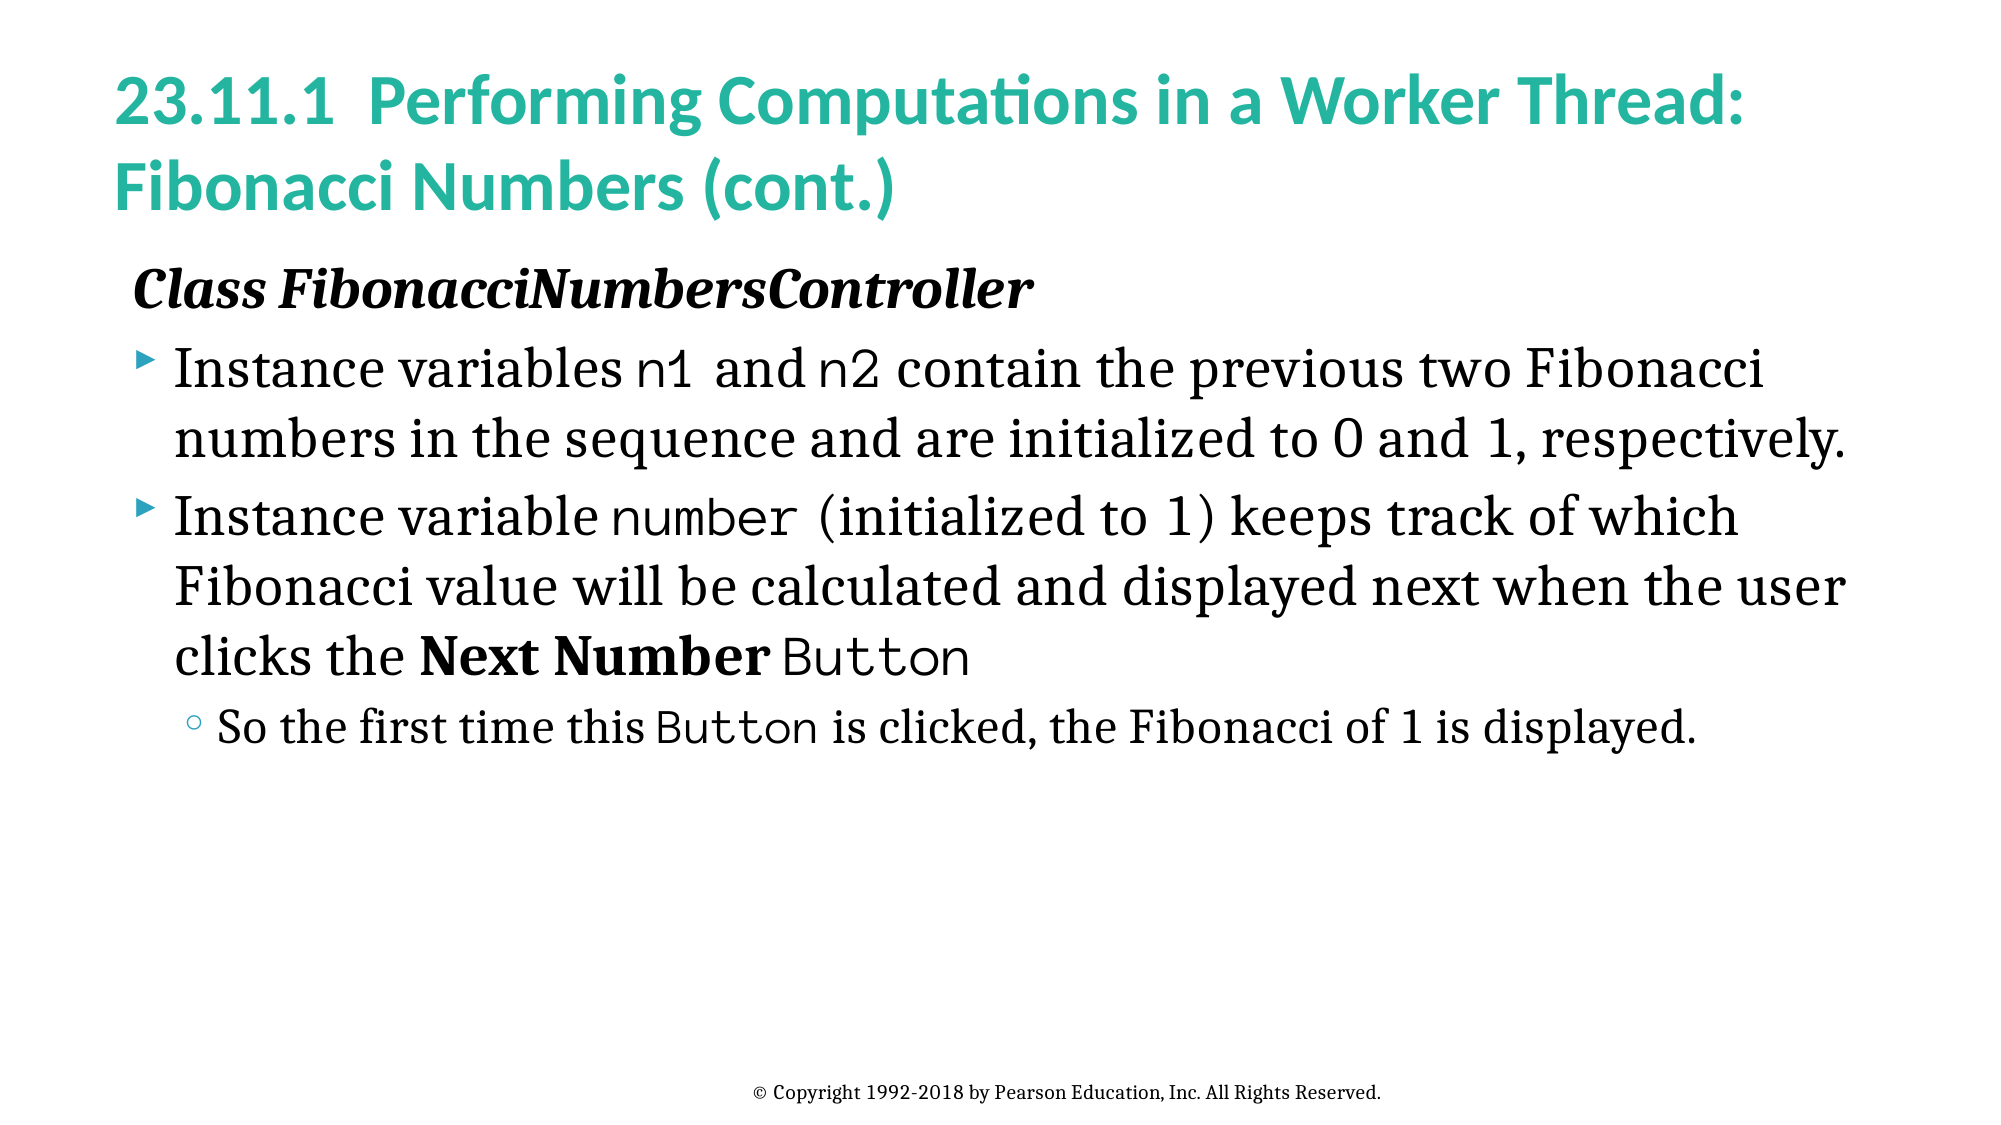

# 23.11.1  Performing Computations in a Worker Thread: Fibonacci Numbers (cont.)
Class FibonacciNumbersController
Instance variables n1 and n2 contain the previous two Fibonacci numbers in the sequence and are initialized to 0 and 1, respectively.
Instance variable number (initialized to 1) keeps track of which Fibonacci value will be calculated and displayed next when the user clicks the Next Number Button
So the first time this Button is clicked, the Fibonacci of 1 is displayed.
© Copyright 1992-2018 by Pearson Education, Inc. All Rights Reserved.